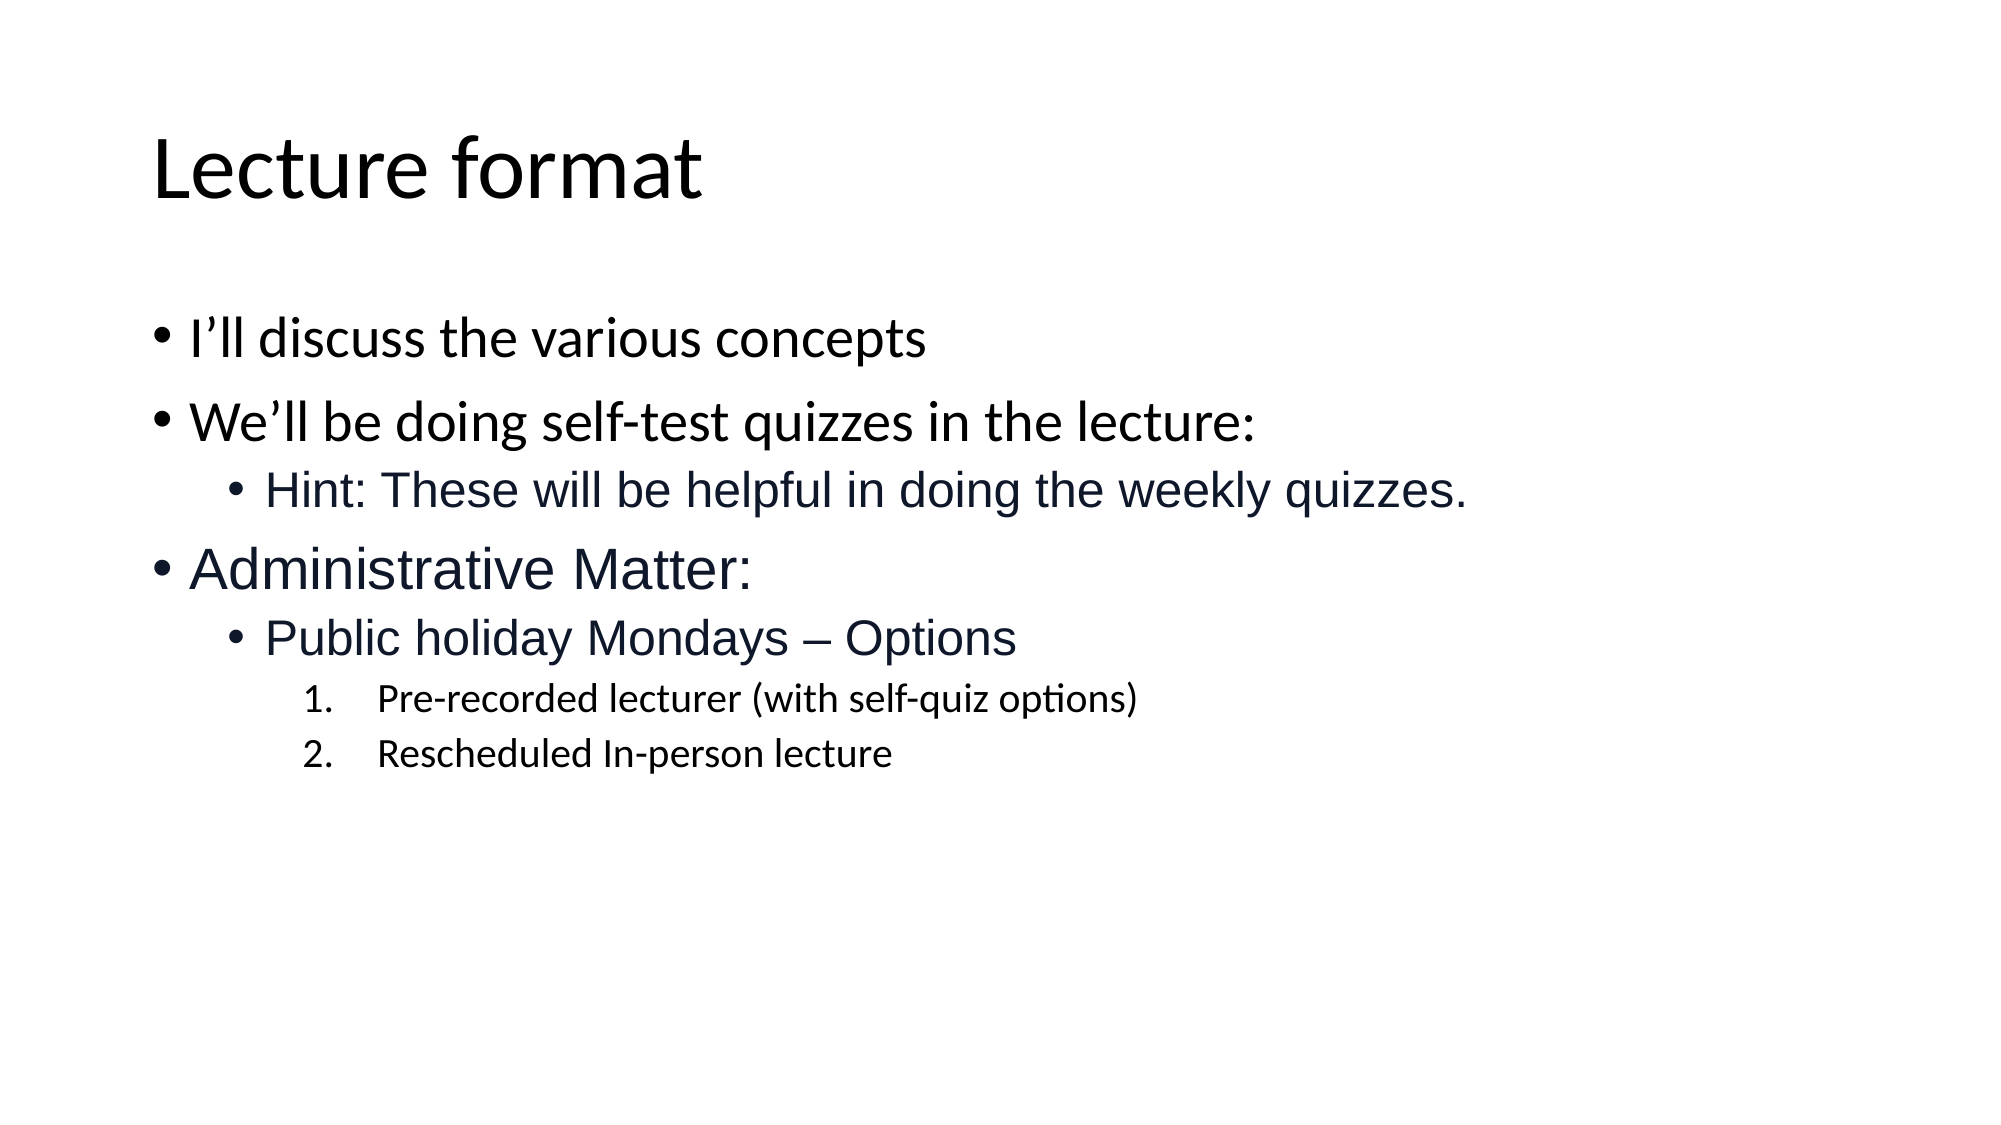

# Lecture format
I’ll discuss the various concepts
We’ll be doing self-test quizzes in the lecture:
Hint: These will be helpful in doing the weekly quizzes.
Administrative Matter:
Public holiday Mondays – Options
Pre-recorded lecturer (with self-quiz options)
Rescheduled In-person lecture